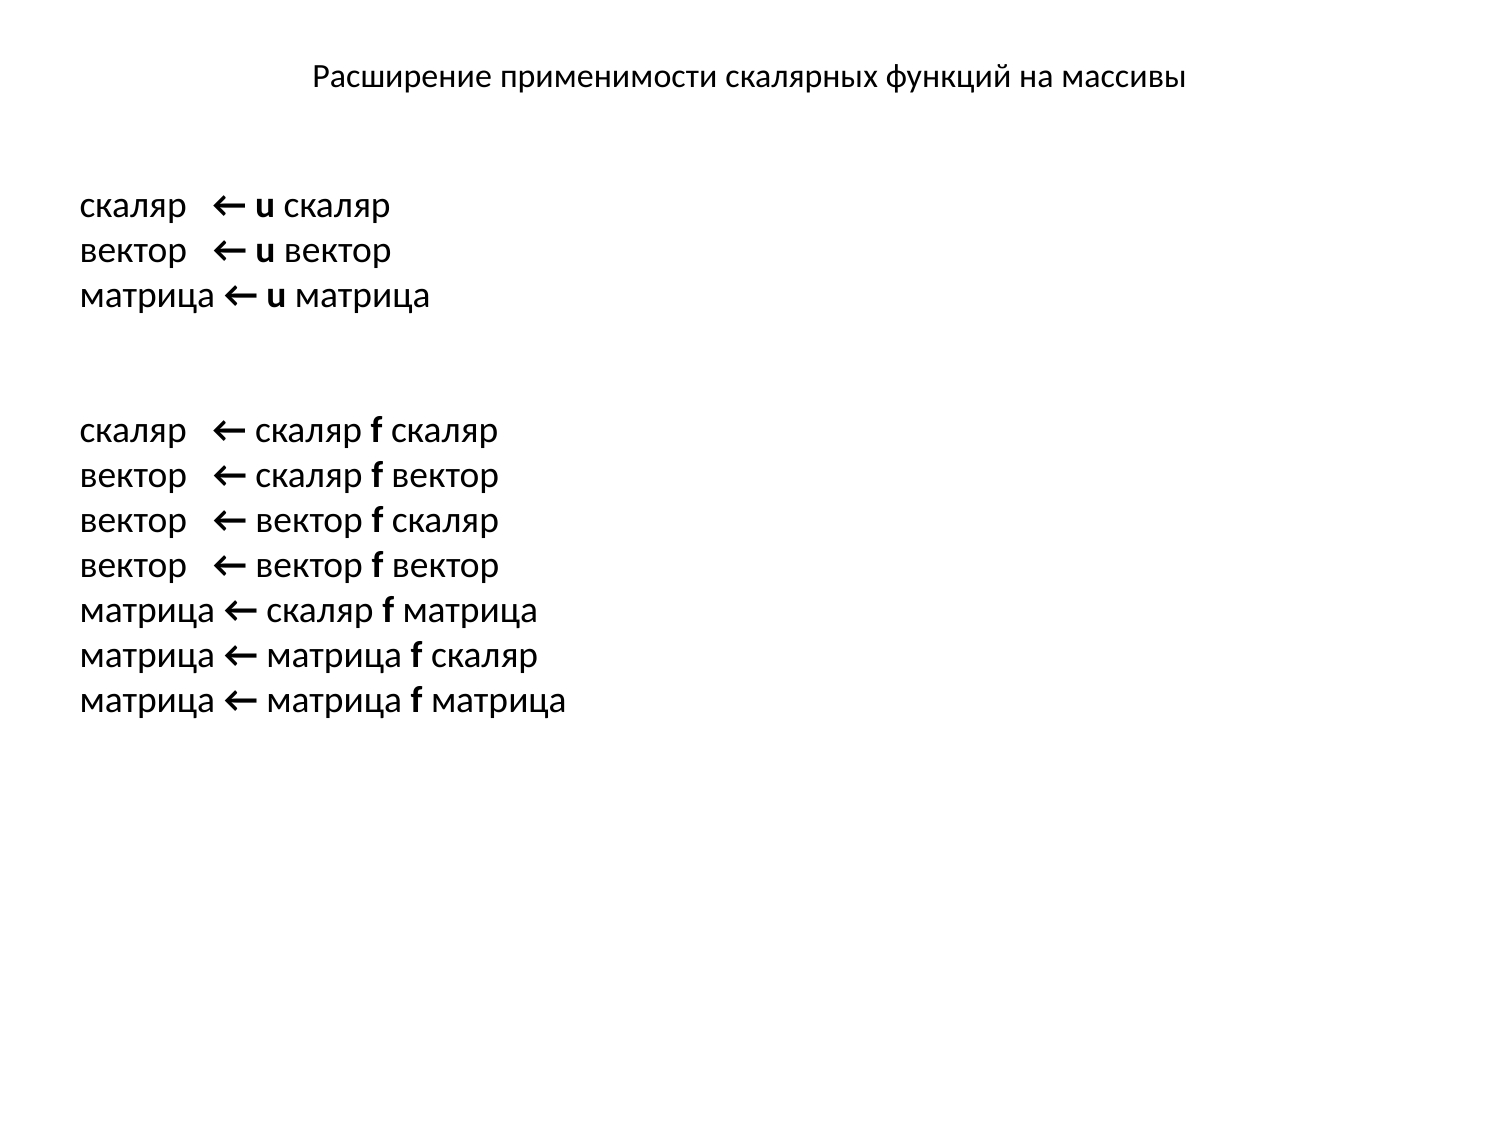

# Расширение применимости скалярных функций на массивы
скаляр   ← u скаляр
вектор   ← u вектор
матрица ← u матрица

скаляр   ← скаляр f скаляр
вектор   ← скаляр f вектор
вектор   ← вектор f скаляр
вектор   ← вектор f вектор
матрица ← скаляр f матрица
матрица ← матрица f скаляр
матрица ← матрица f матрица